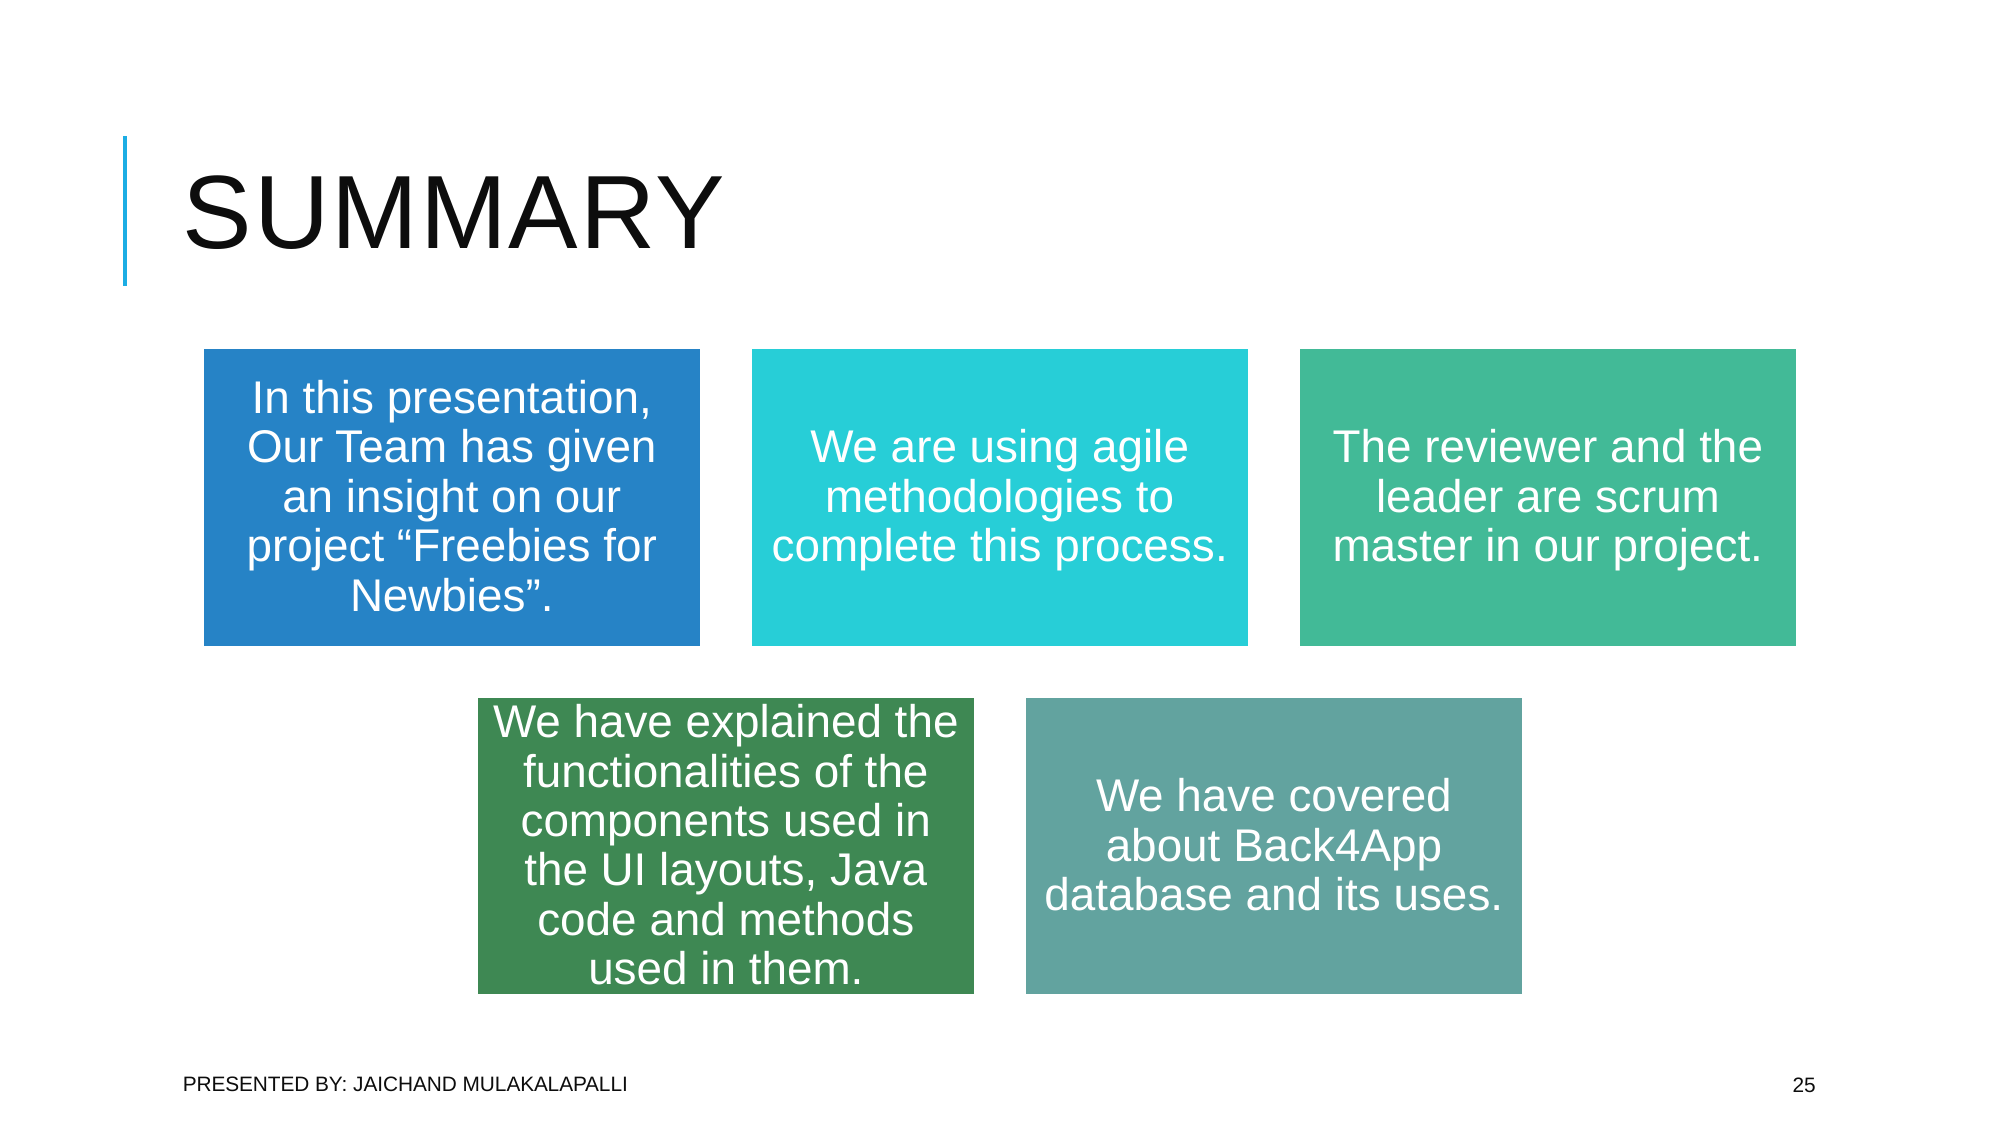

# Summary
In this presentation, Our Team has given an insight on our project “Freebies for Newbies”.
We are using agile methodologies to complete this process.
The reviewer and the leader are scrum master in our project.
We have explained the functionalities of the components used in the UI layouts, Java code and methods used in them.
We have covered about Back4App database and its uses.
Presented by: Jaichand Mulakalapalli
25